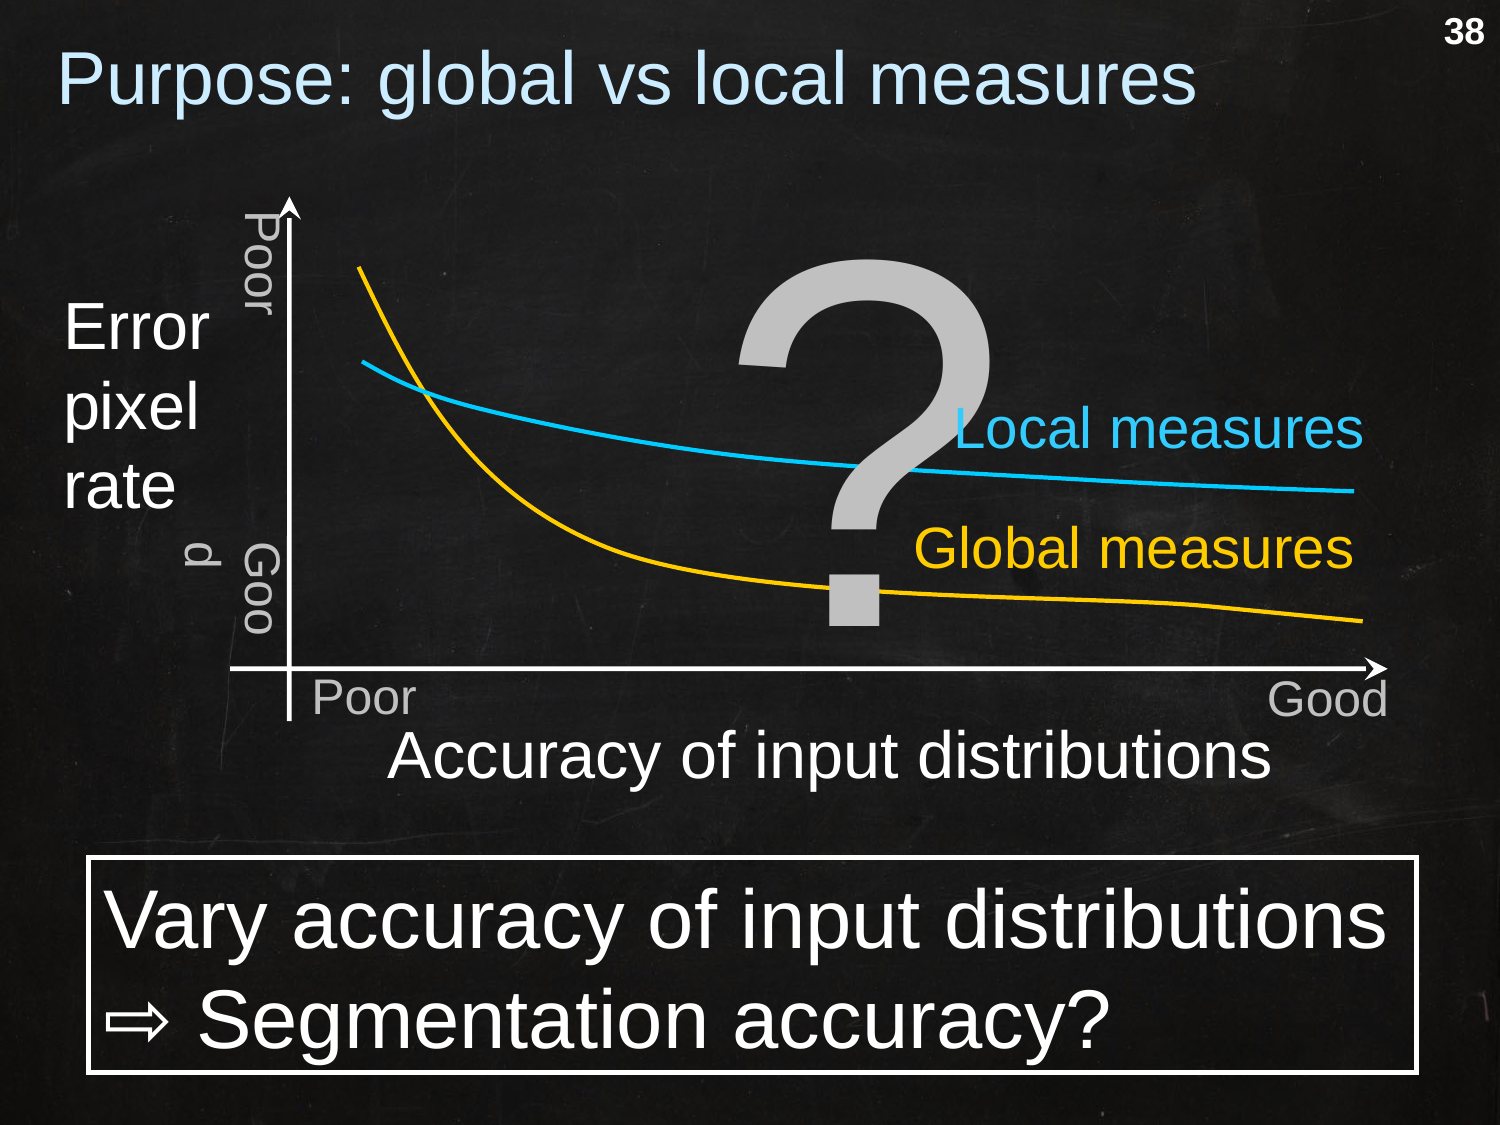

# Purpose: global vs local measures
?
Poor

Error
pixel
rate

Local measures
Global measures
Good
Poor
Good

Accuracy of input distributions
Vary accuracy of input distributions
⇨ Segmentation accuracy?